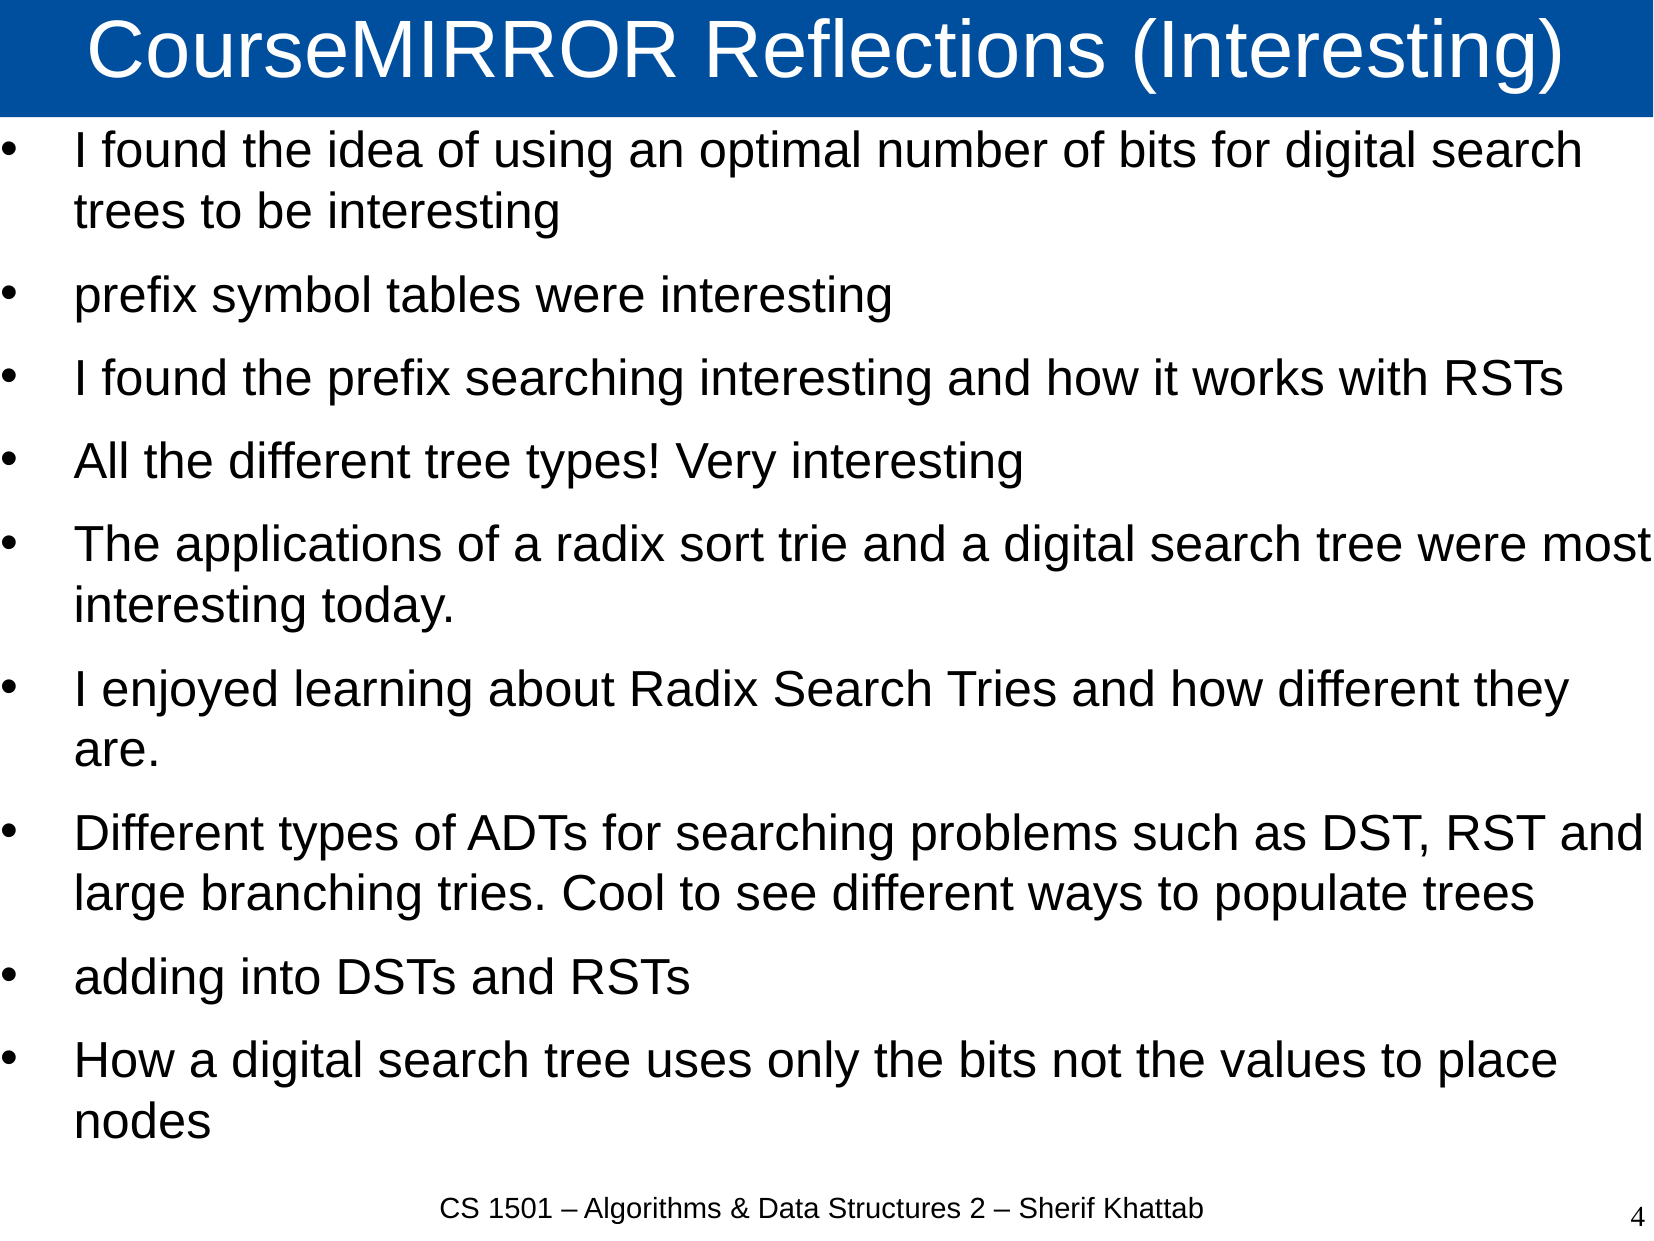

# CourseMIRROR Reflections (Interesting)
I found the idea of using an optimal number of bits for digital search trees to be interesting
prefix symbol tables were interesting
I found the prefix searching interesting and how it works with RSTs
All the different tree types! Very interesting
The applications of a radix sort trie and a digital search tree were most interesting today.
I enjoyed learning about Radix Search Tries and how different they are.
Different types of ADTs for searching problems such as DST, RST and large branching tries. Cool to see different ways to populate trees
adding into DSTs and RSTs
How a digital search tree uses only the bits not the values to place nodes
CS 1501 – Algorithms & Data Structures 2 – Sherif Khattab
4